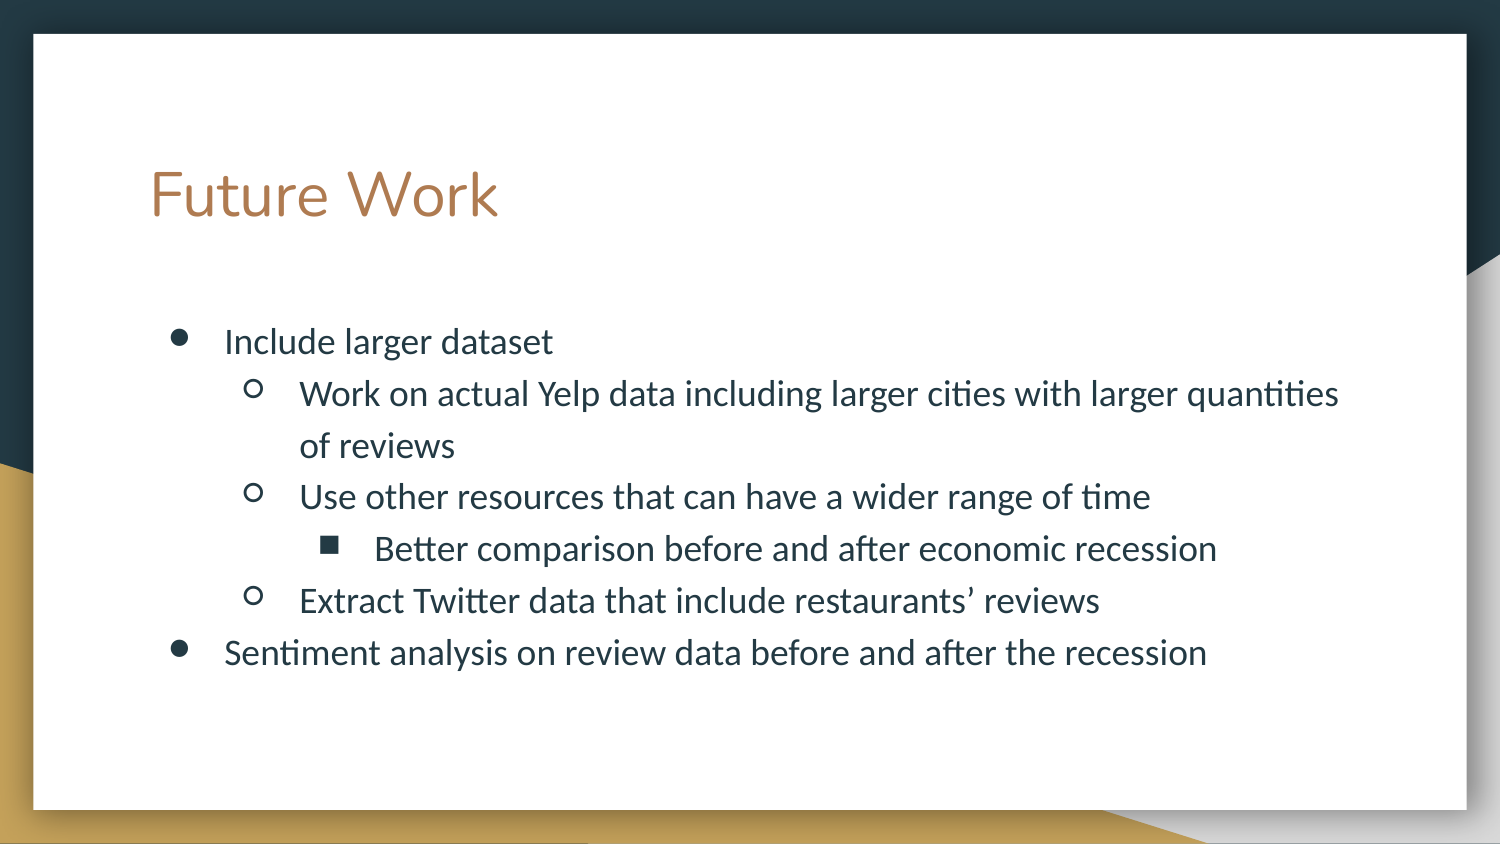

# Future Work
Include larger dataset
Work on actual Yelp data including larger cities with larger quantities of reviews
Use other resources that can have a wider range of time
Better comparison before and after economic recession
Extract Twitter data that include restaurants’ reviews
Sentiment analysis on review data before and after the recession